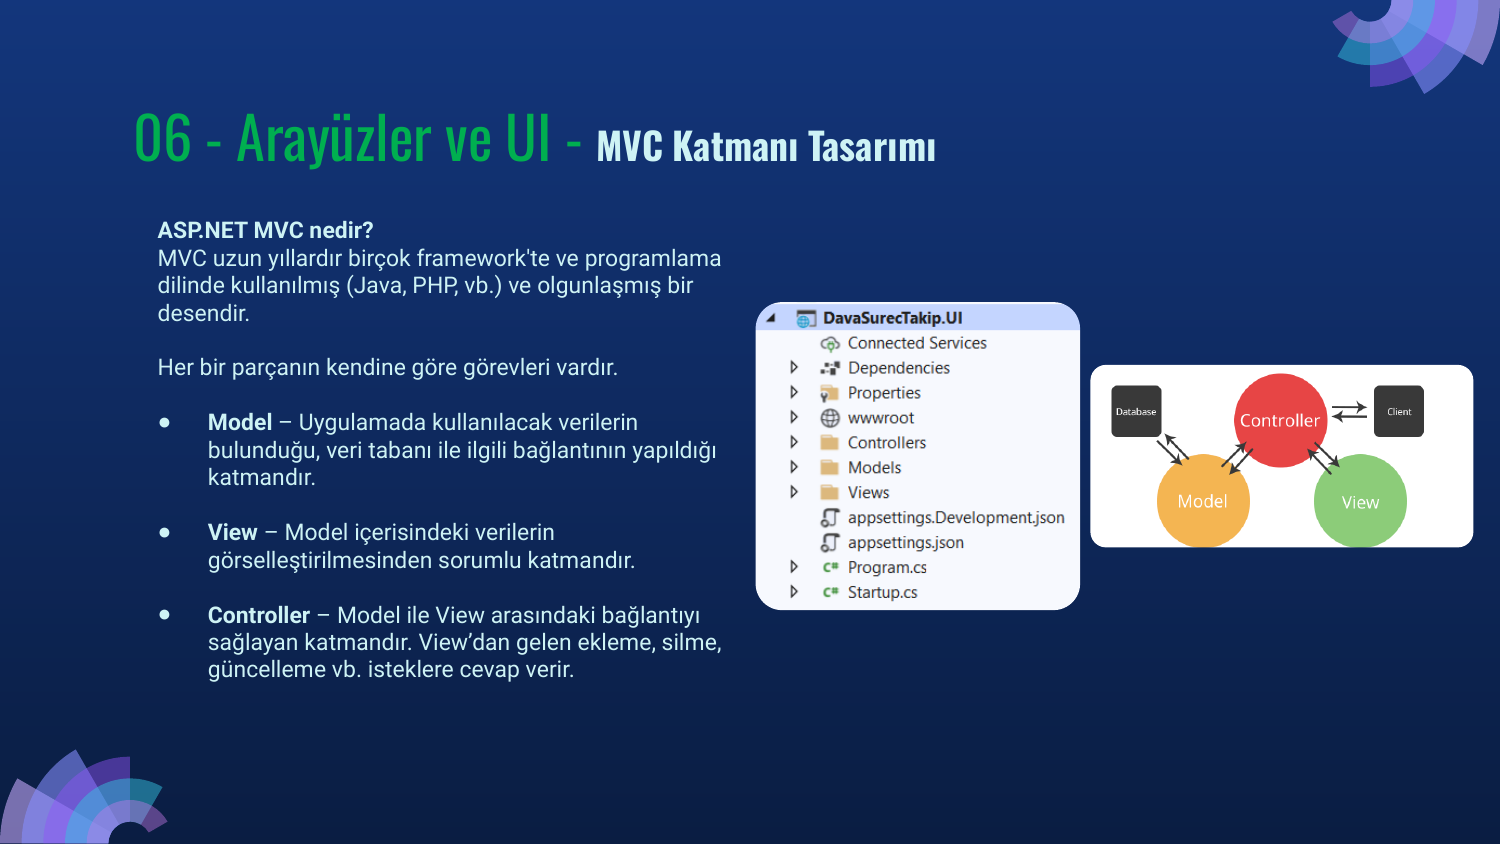

# 06 - Arayüzler ve UI - MVC Katmanı Tasarımı
ASP.NET MVC nedir?
MVC uzun yıllardır birçok framework'te ve programlama dilinde kullanılmış (Java, PHP, vb.) ve olgunlaşmış bir desendir.

Her bir parçanın kendine göre görevleri vardır.

Model – Uygulamada kullanılacak verilerin bulunduğu, veri tabanı ile ilgili bağlantının yapıldığı katmandır.

View – Model içerisindeki verilerin görselleştirilmesinden sorumlu katmandır.

Controller – Model ile View arasındaki bağlantıyı sağlayan katmandır. View’dan gelen ekleme, silme, güncelleme vb. isteklere cevap verir.